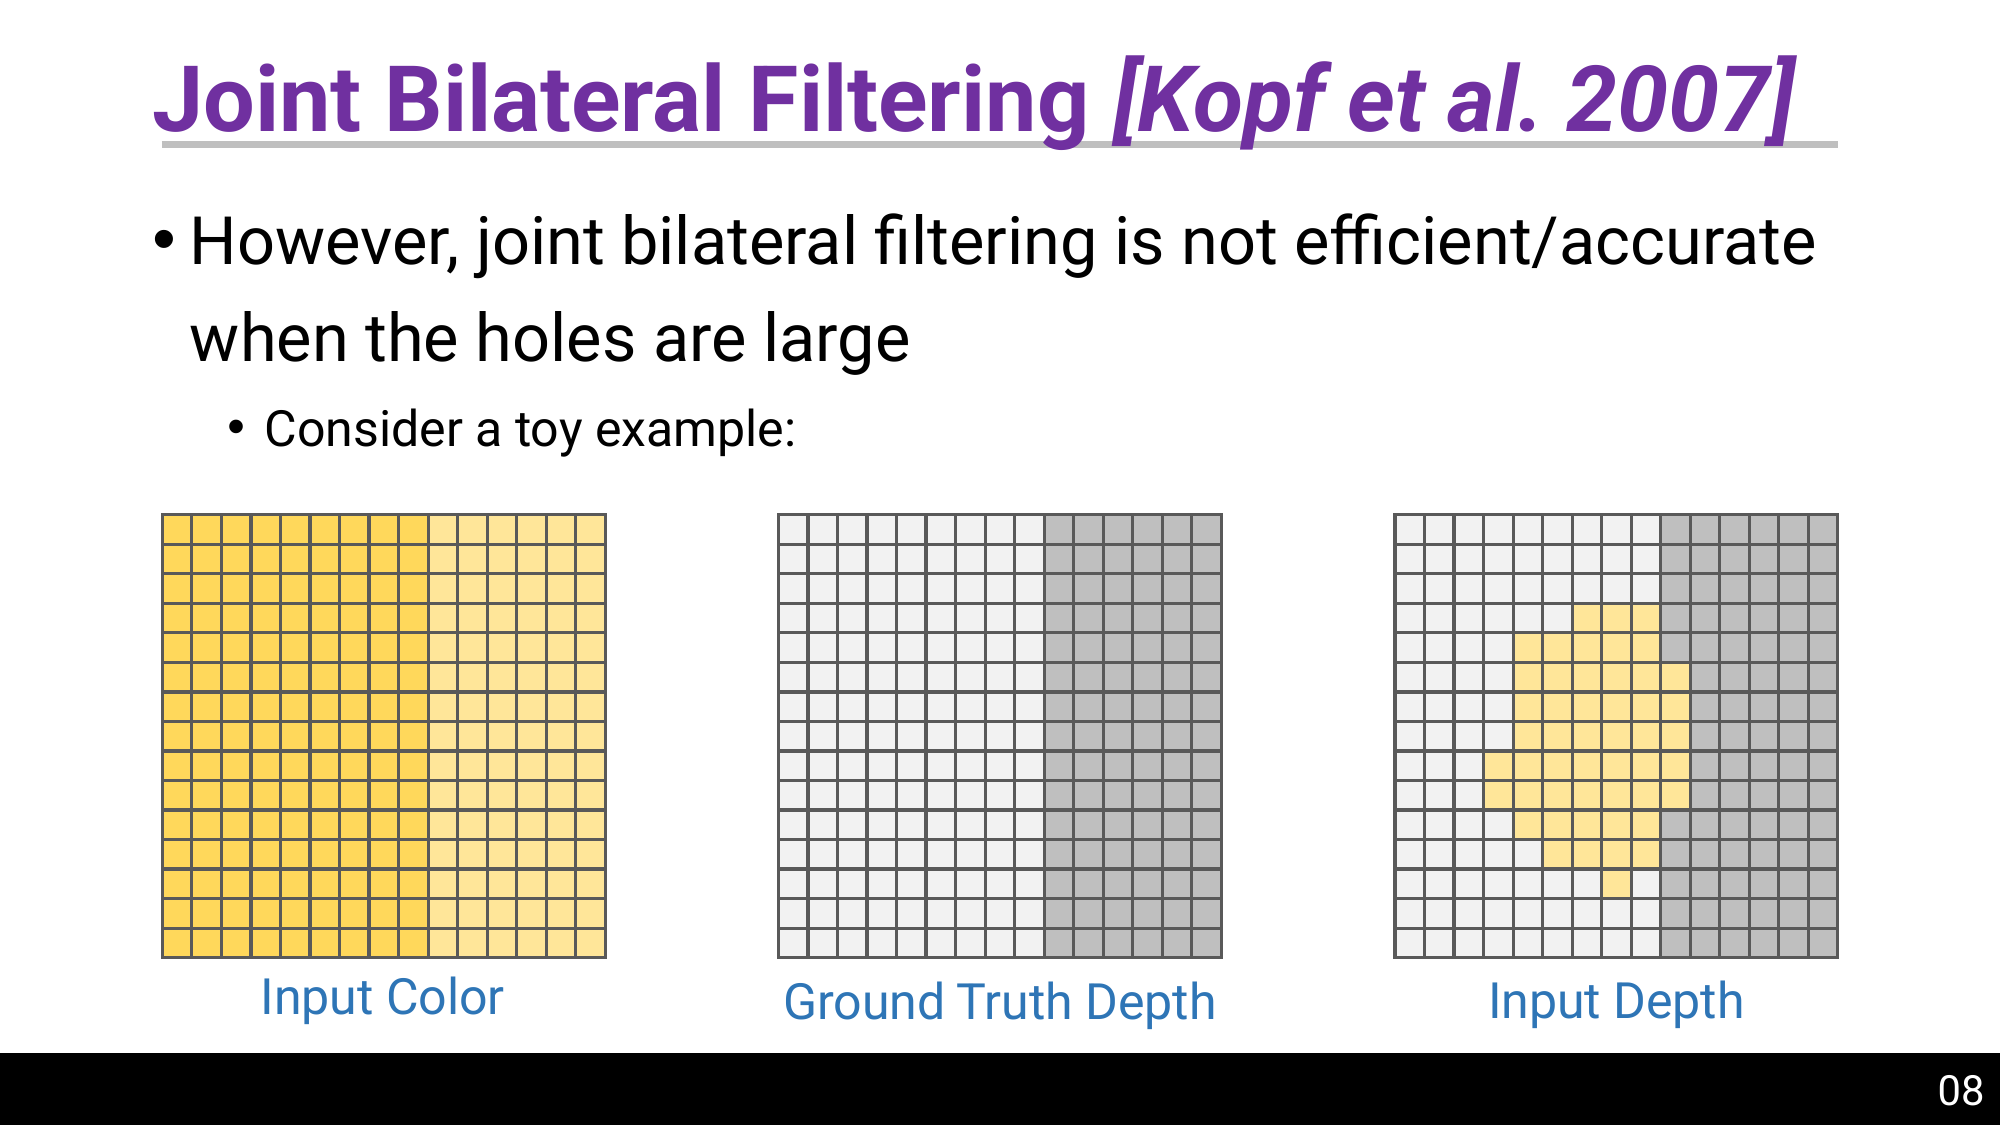

# Joint Bilateral Filtering [Kopf et al. 2007]
However, joint bilateral filtering is not efficient/accurate when the holes are large
Consider a toy example:

Input Color
Input Depth
Ground Truth Depth

08